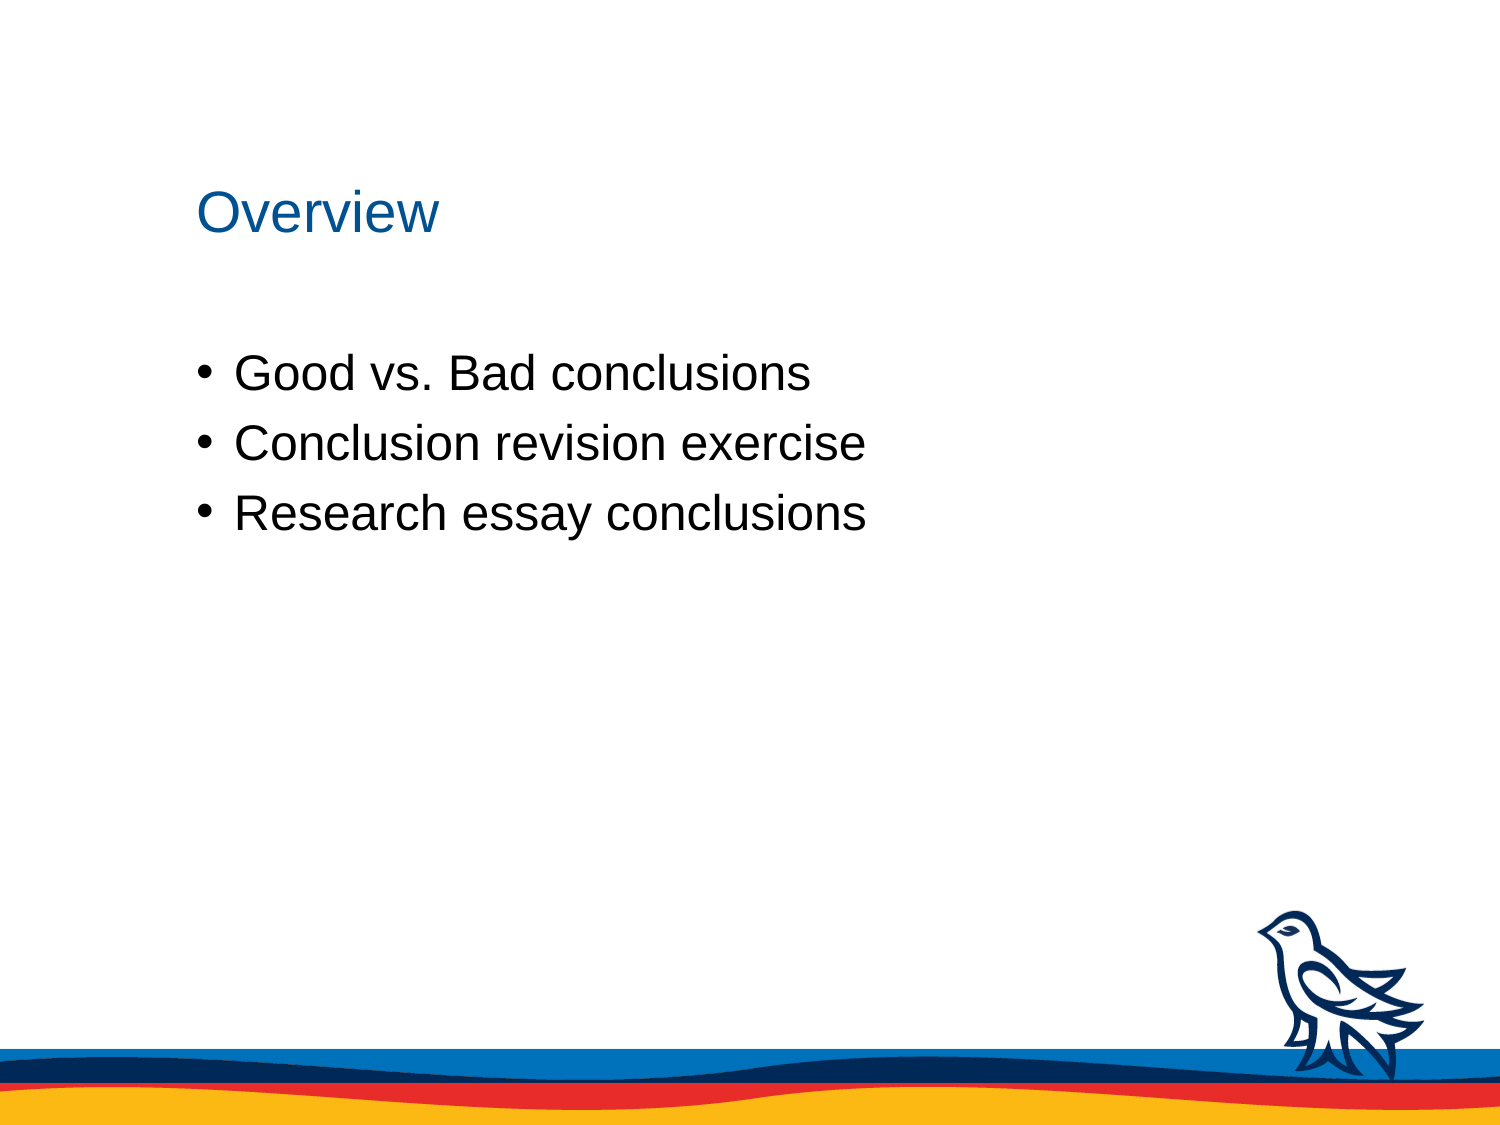

# Overview
 Good vs. Bad conclusions
 Conclusion revision exercise
 Research essay conclusions